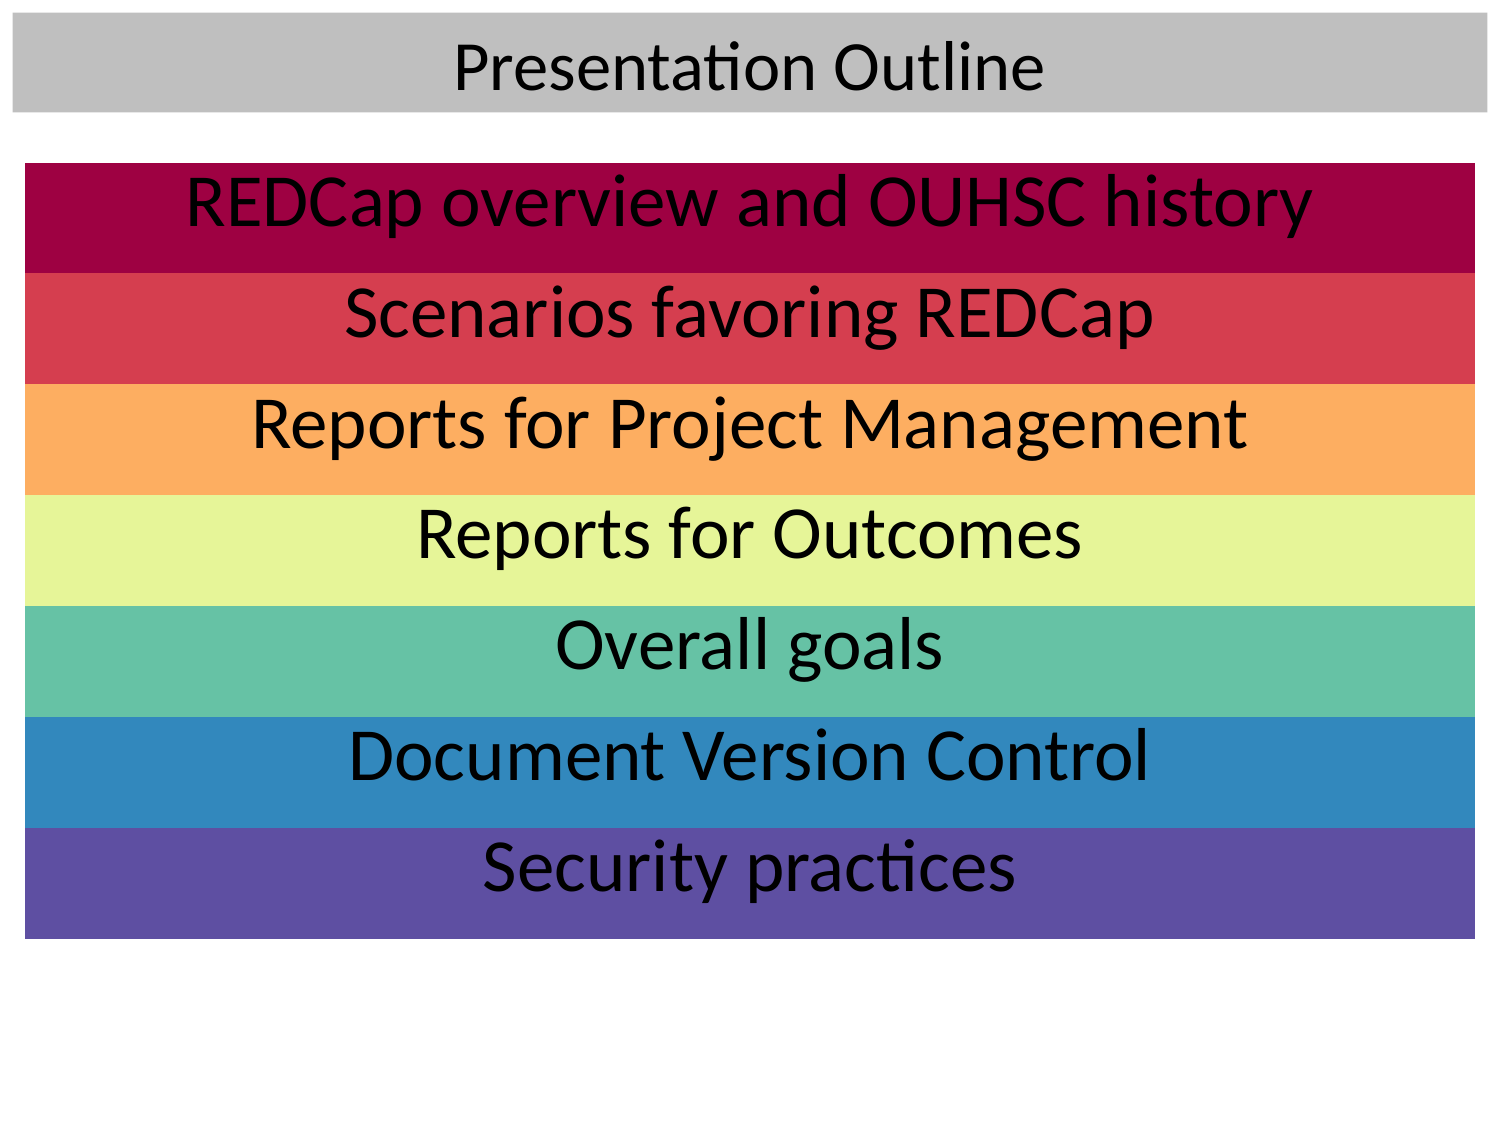

# Presentation Outline

| REDCap overview and OUHSC history |
| --- |
| Scenarios favoring REDCap |
| Reports for Project Management |
| Reports for Outcomes |
| Overall goals |
| Document Version Control |
| Security practices |